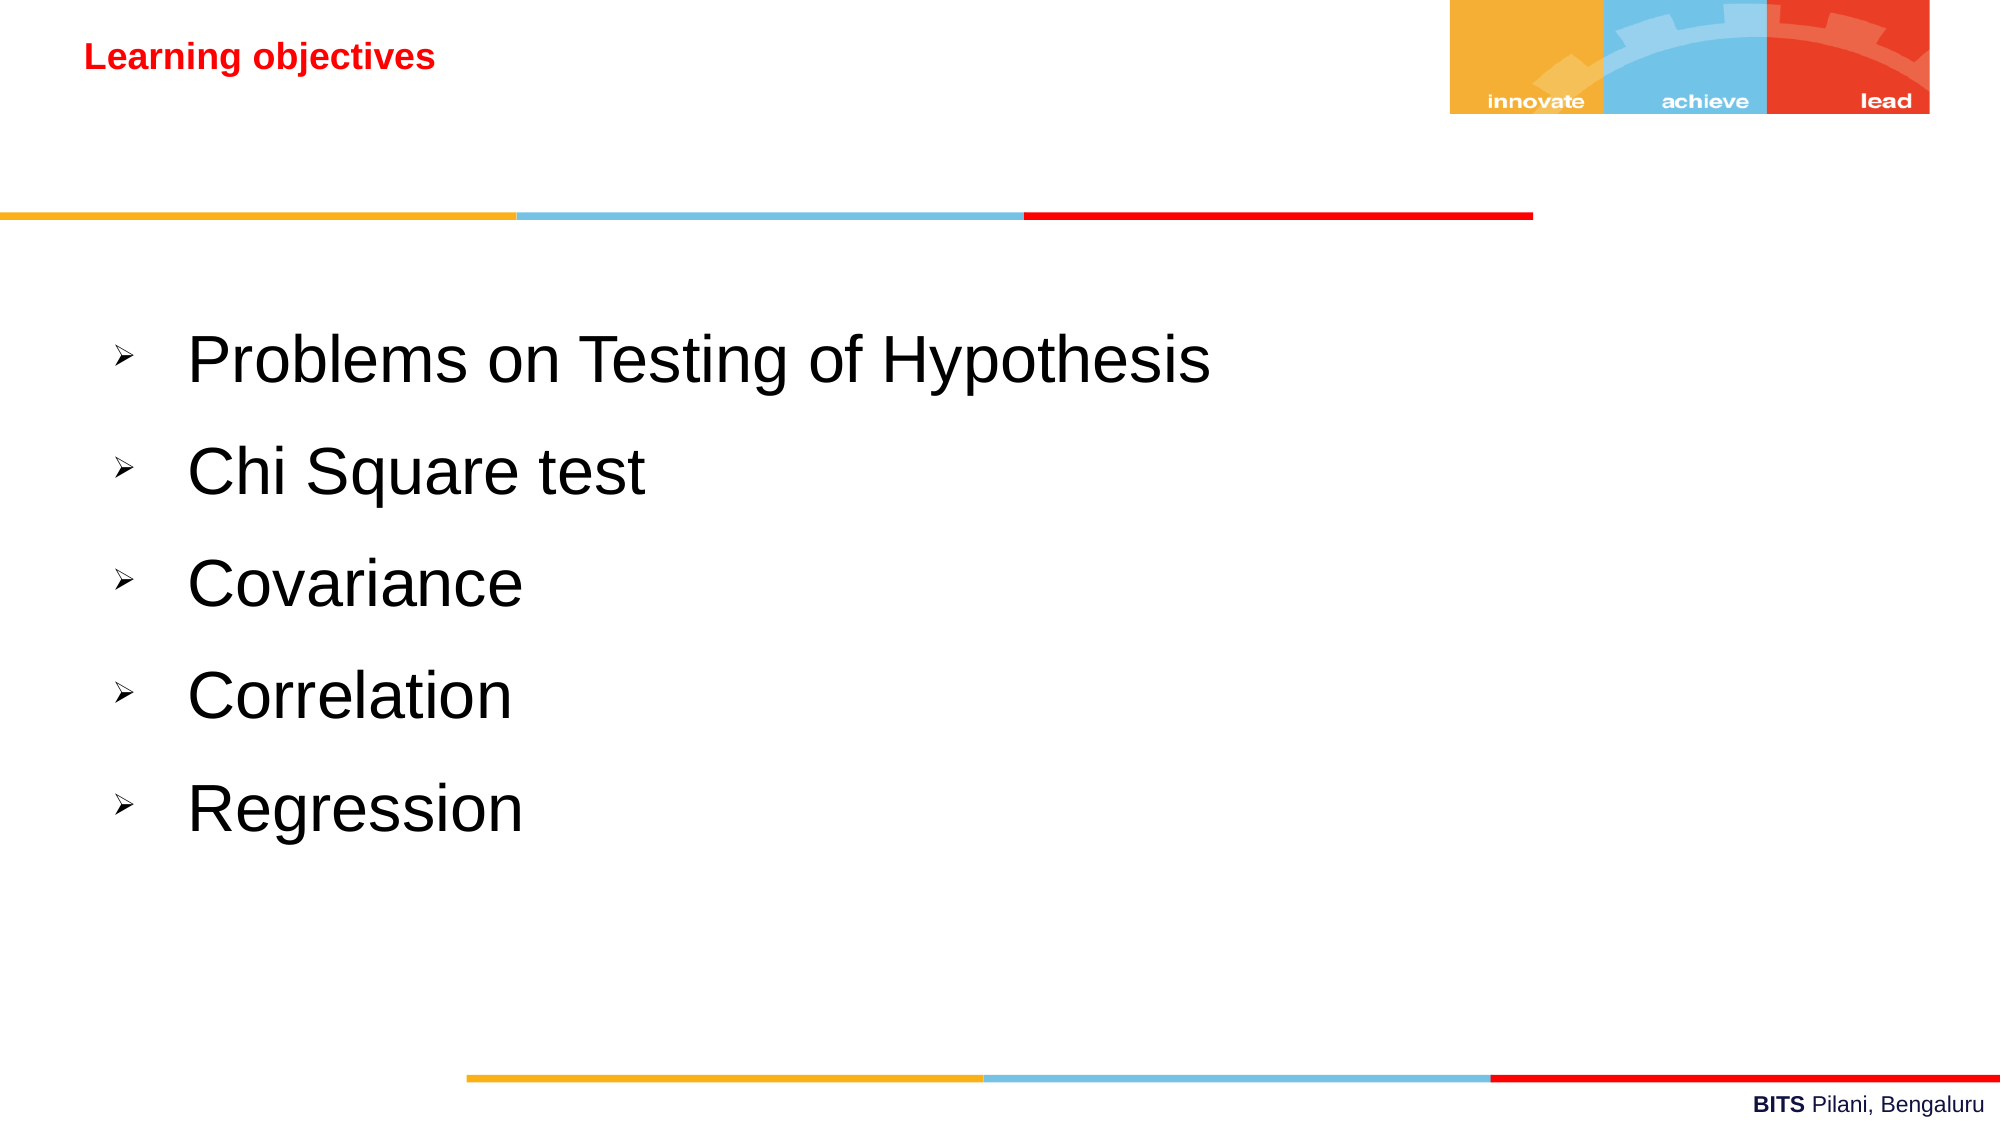

Learning objectives
Problems on Testing of Hypothesis
Chi Square test
Covariance
Correlation
Regression